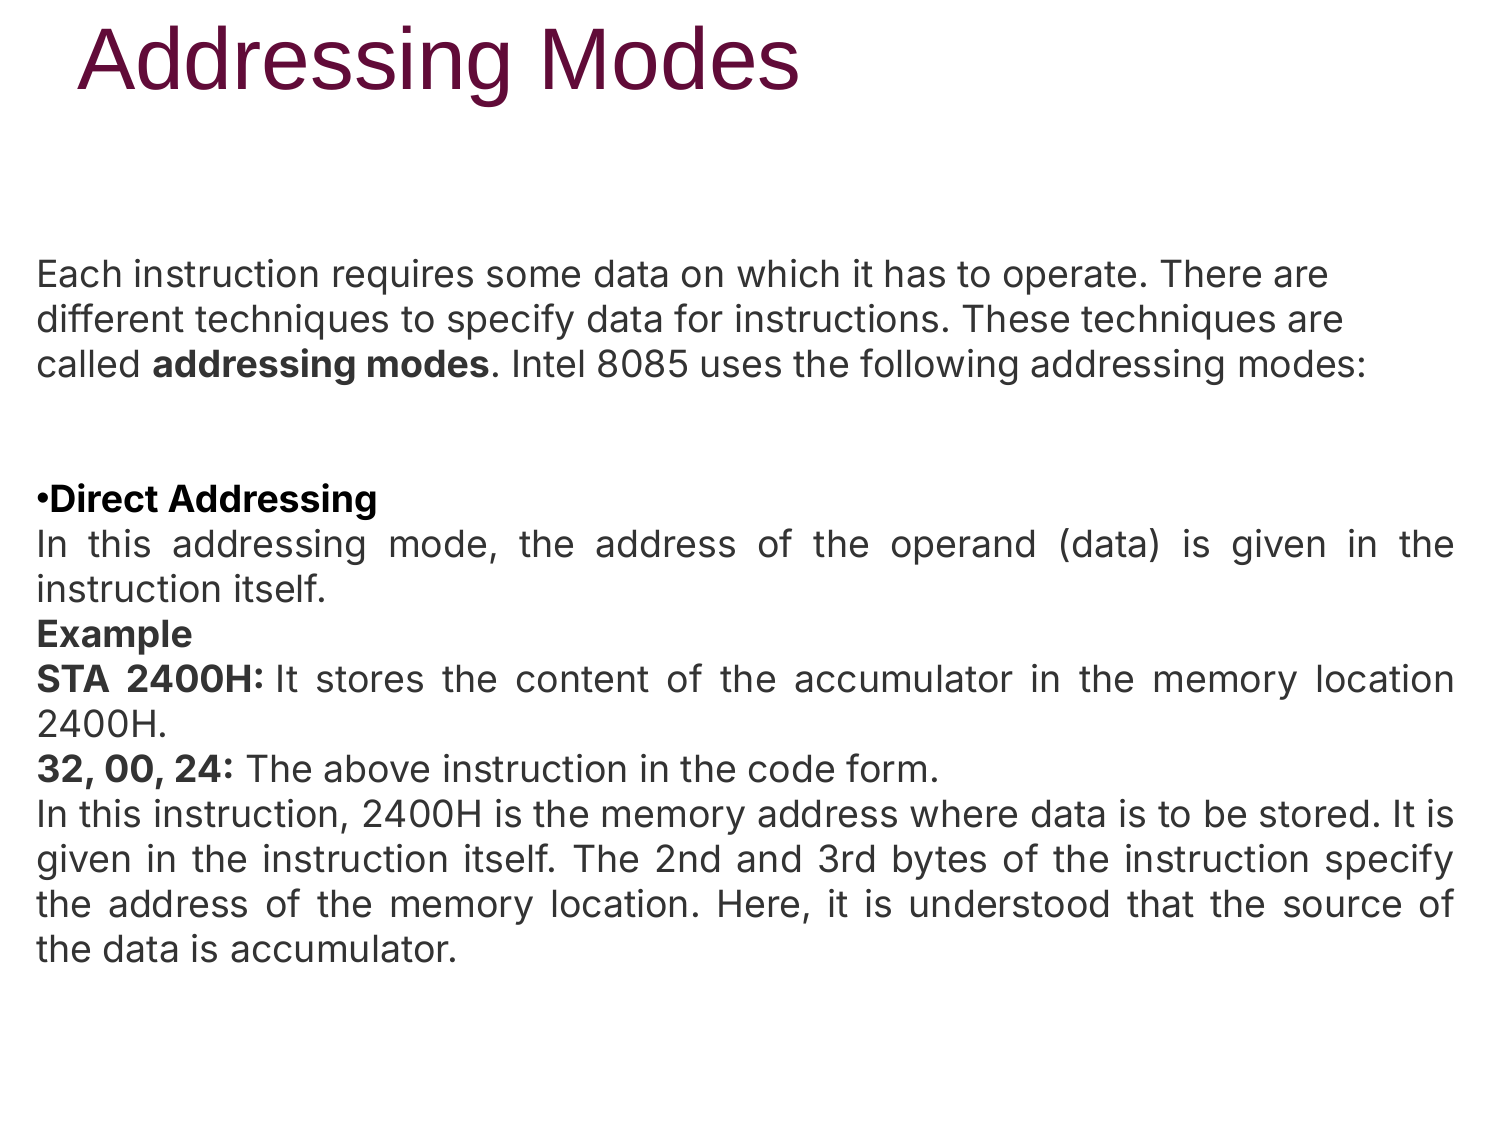

# Addressing Modes
Each instruction requires some data on which it has to operate. There are different techniques to specify data for instructions. These techniques are called addressing modes. Intel 8085 uses the following addressing modes:

Direct Addressing
In this addressing mode, the address of the operand (data) is given in the instruction itself.
Example
STA 2400H: It stores the content of the accumulator in the memory location 2400H.
32, 00, 24: The above instruction in the code form.
In this instruction, 2400H is the memory address where data is to be stored. It is given in the instruction itself. The 2nd and 3rd bytes of the instruction specify the address of the memory location. Here, it is understood that the source of the data is accumulator.